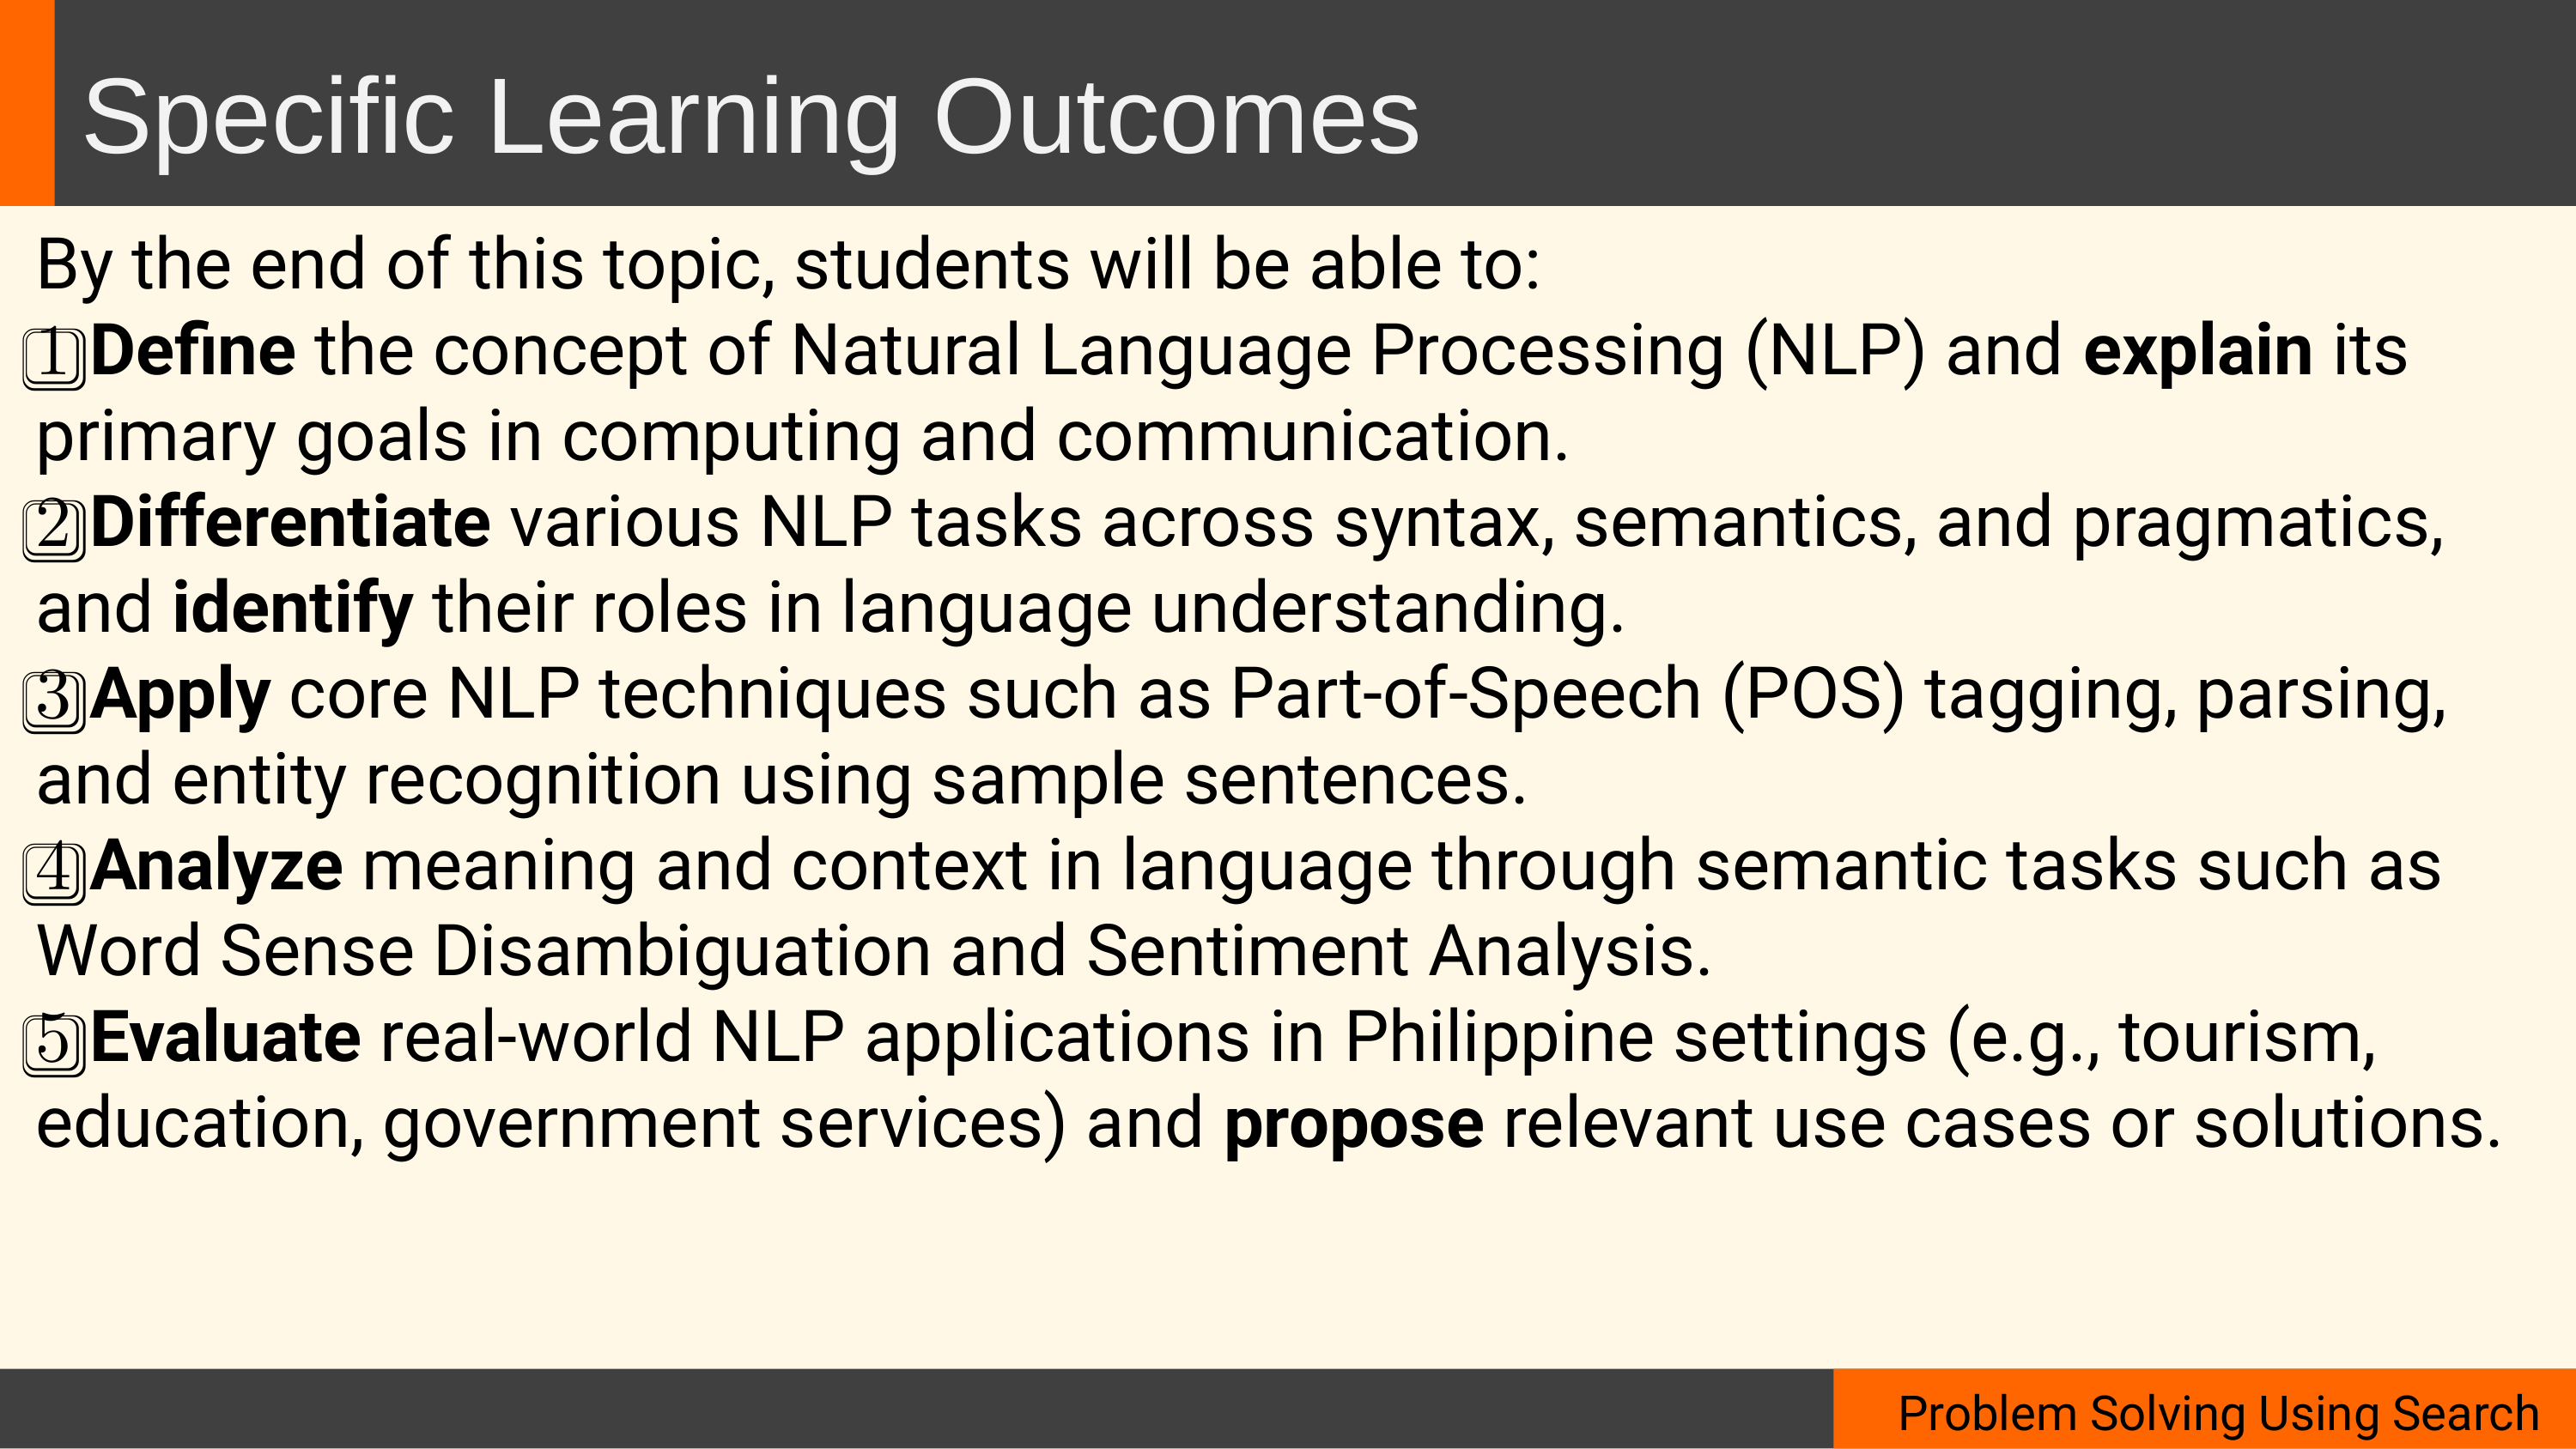

# Specific Learning Outcomes
By the end of this topic, students will be able to:
1️⃣ Define the concept of Natural Language Processing (NLP) and explain its primary goals in computing and communication.
2️⃣ Differentiate various NLP tasks across syntax, semantics, and pragmatics, and identify their roles in language understanding.
3️⃣ Apply core NLP techniques such as Part-of-Speech (POS) tagging, parsing, and entity recognition using sample sentences.
4️⃣ Analyze meaning and context in language through semantic tasks such as Word Sense Disambiguation and Sentiment Analysis.
5️⃣ Evaluate real-world NLP applications in Philippine settings (e.g., tourism, education, government services) and propose relevant use cases or solutions.
Problem Solving Using Search